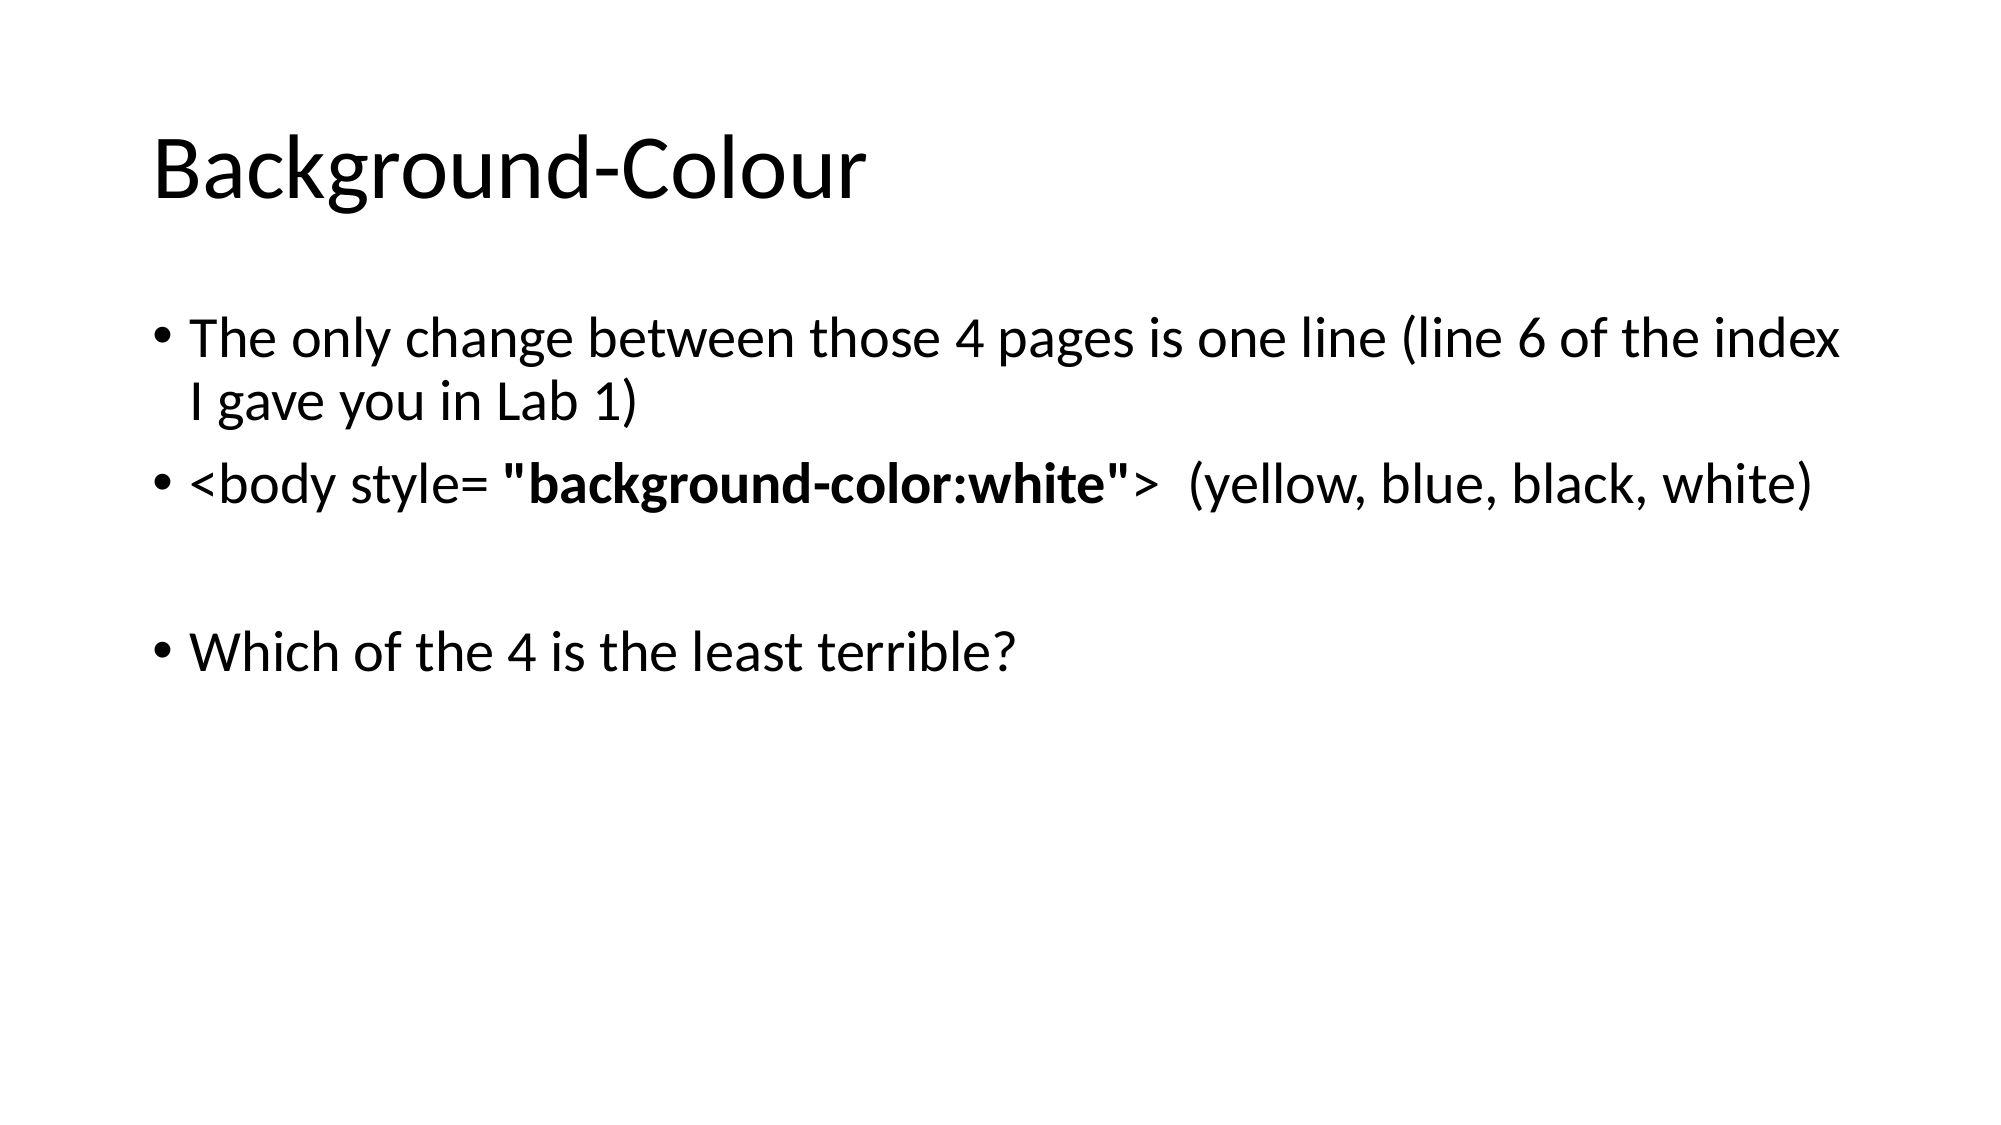

# Background-Colour
The only change between those 4 pages is one line (line 6 of the index I gave you in Lab 1)
<body style= "background-color:white">  (yellow, blue, black, white)

Which of the 4 is the least terrible?